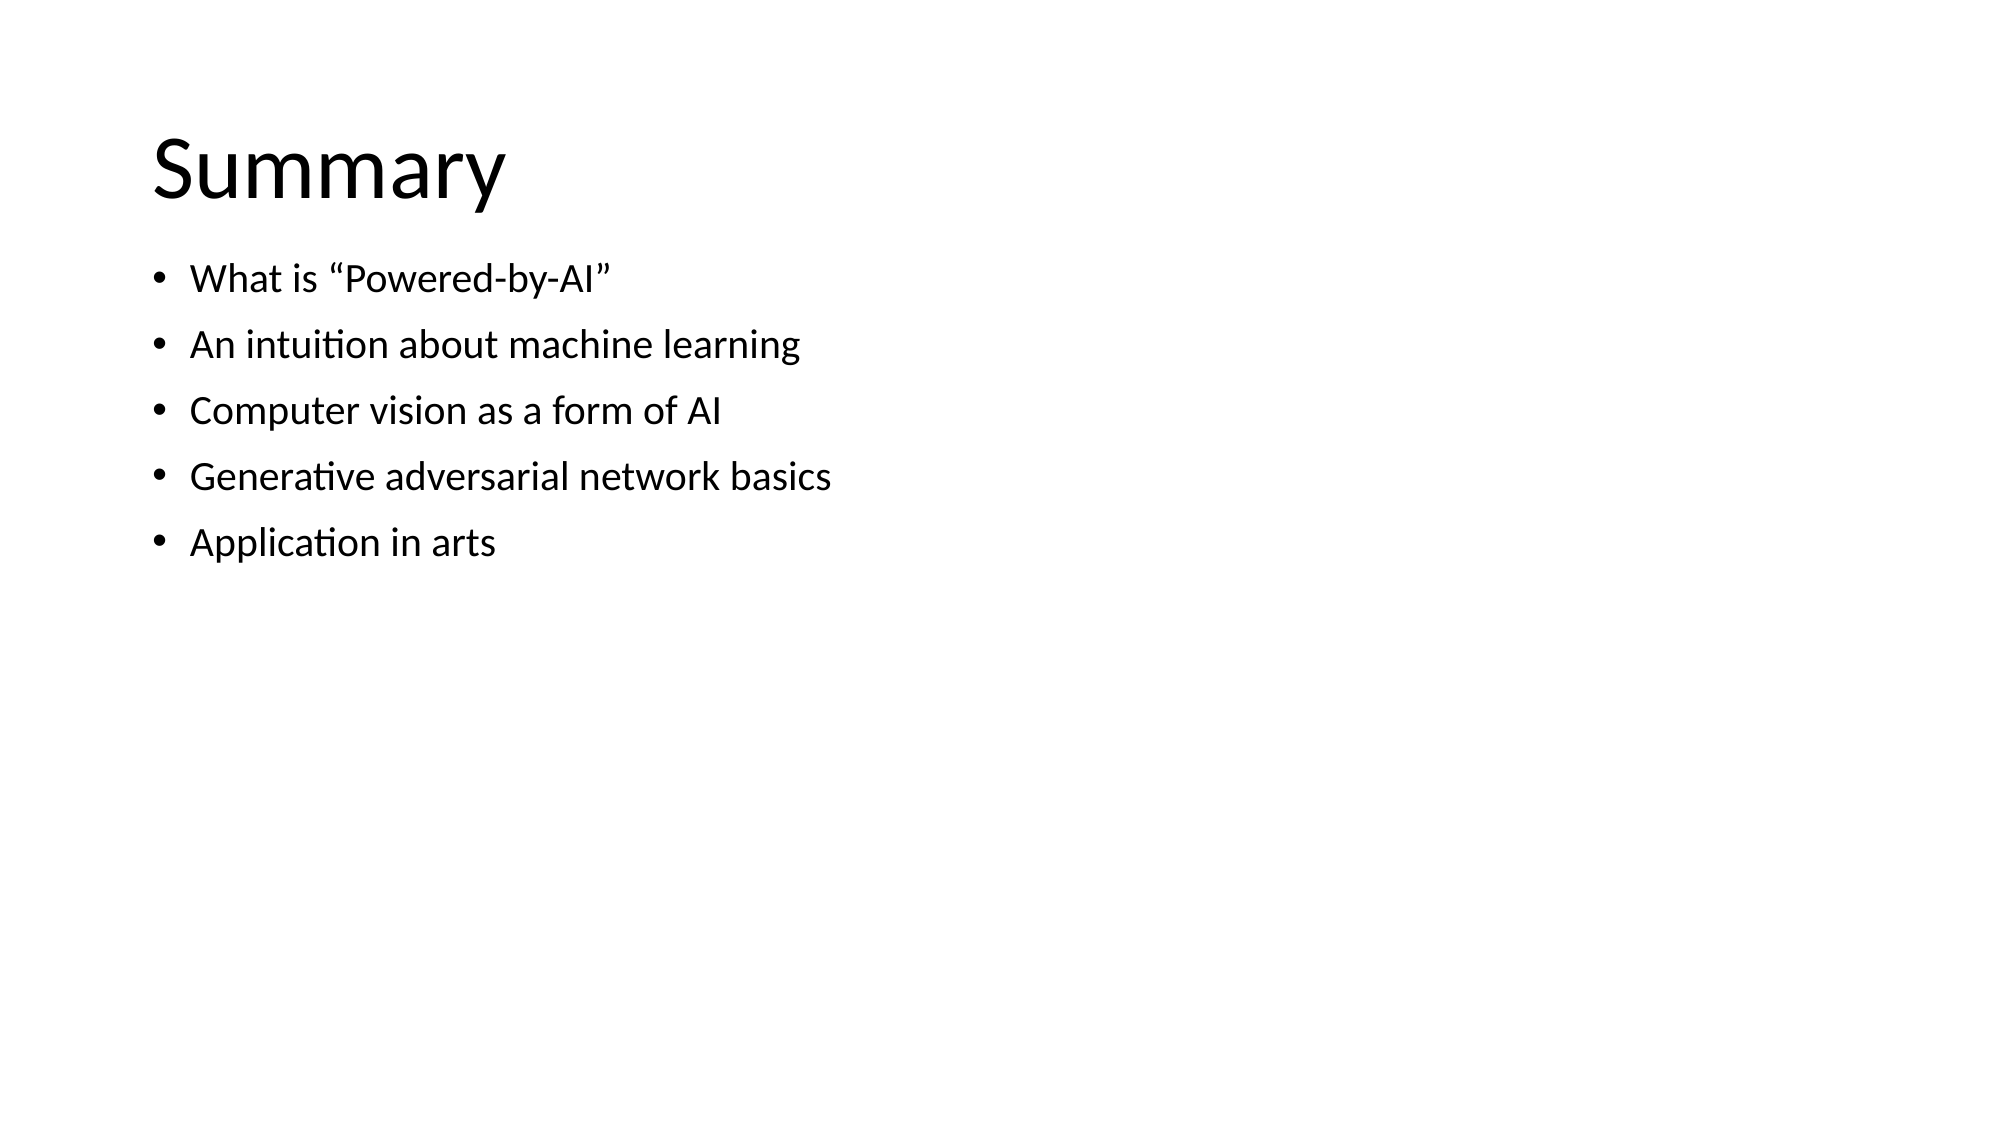

# Summary
What is “Powered-by-AI”
An intuition about machine learning
Computer vision as a form of AI
Generative adversarial network basics
Application in arts